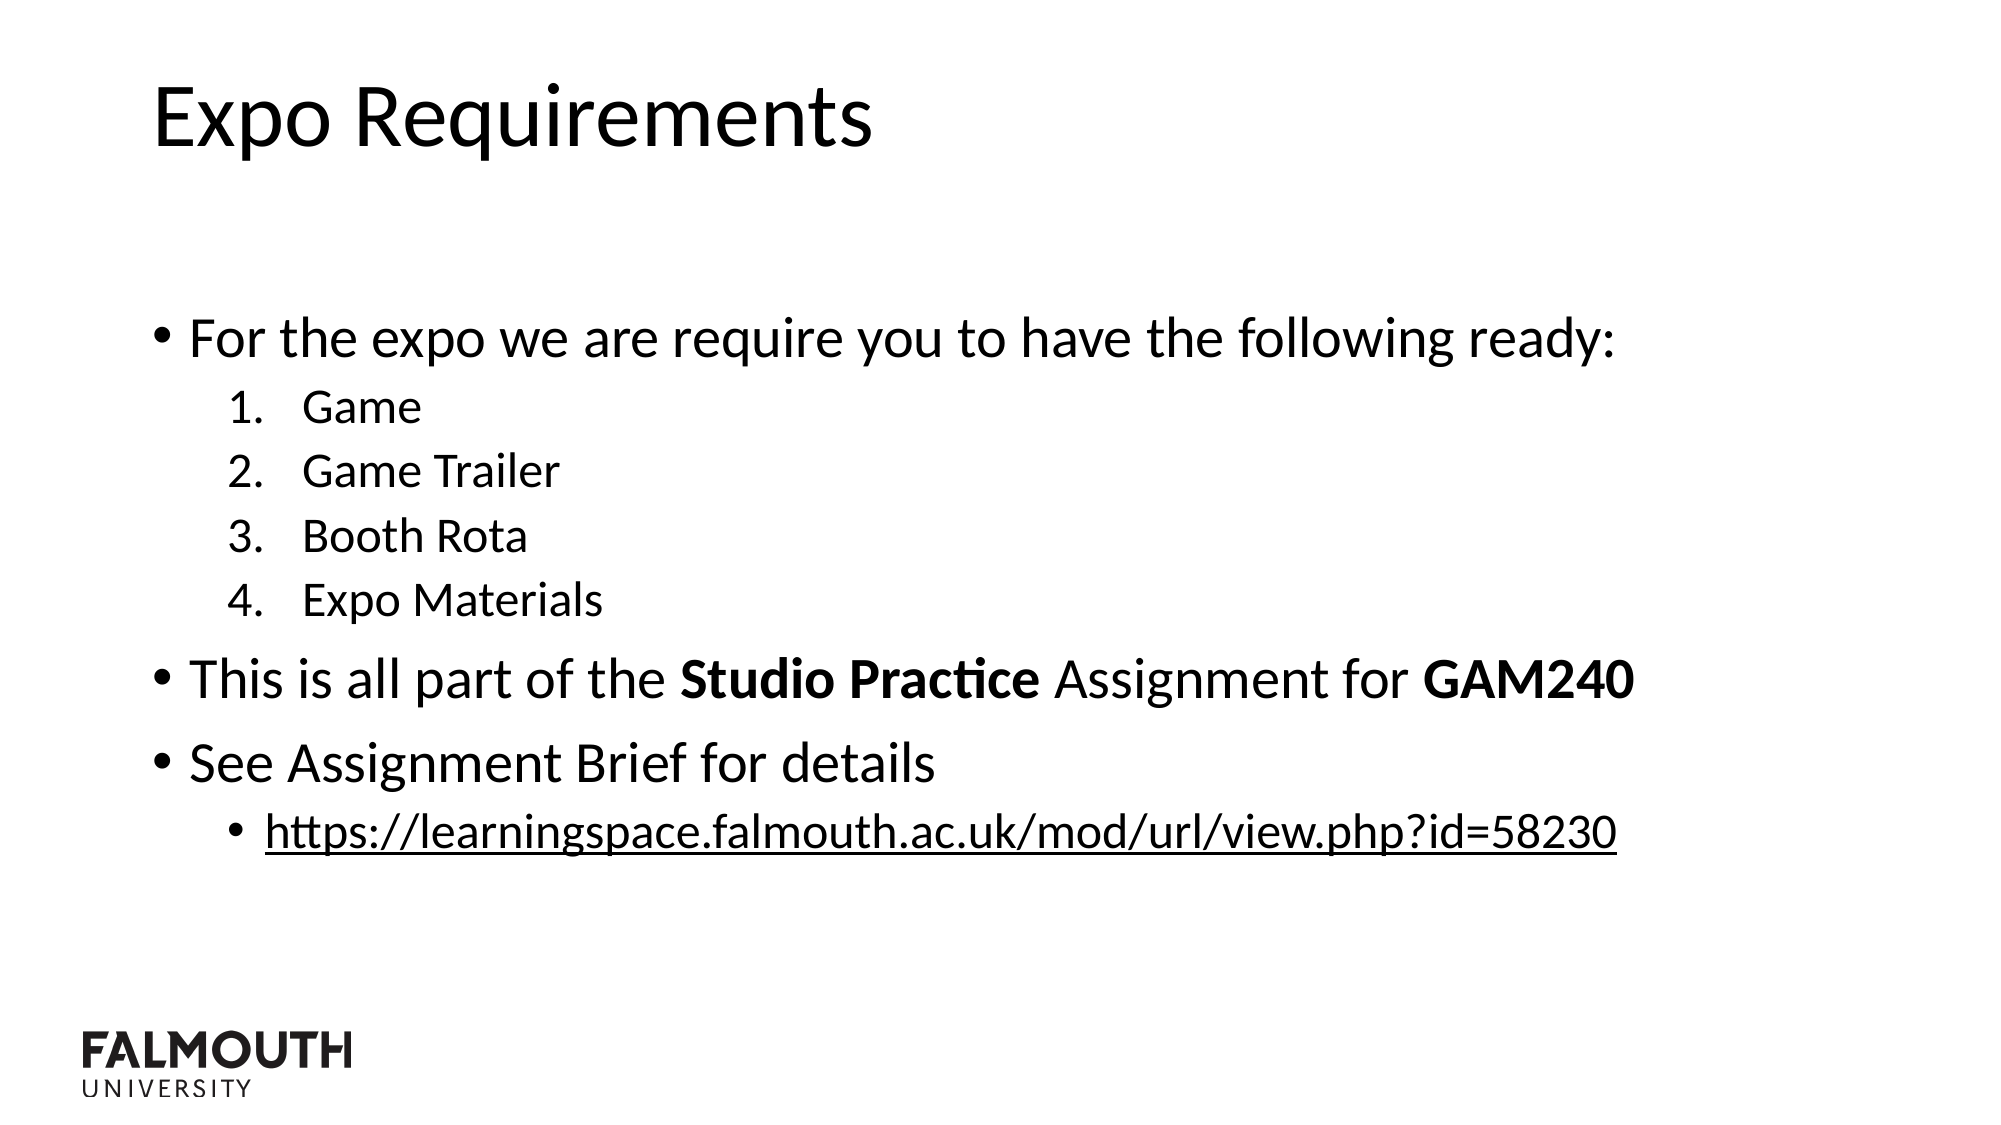

Expo Requirements
For the expo we are require you to have the following ready:
Game
Game Trailer
Booth Rota
Expo Materials
This is all part of the Studio Practice Assignment for GAM240
See Assignment Brief for details
https://learningspace.falmouth.ac.uk/mod/url/view.php?id=58230